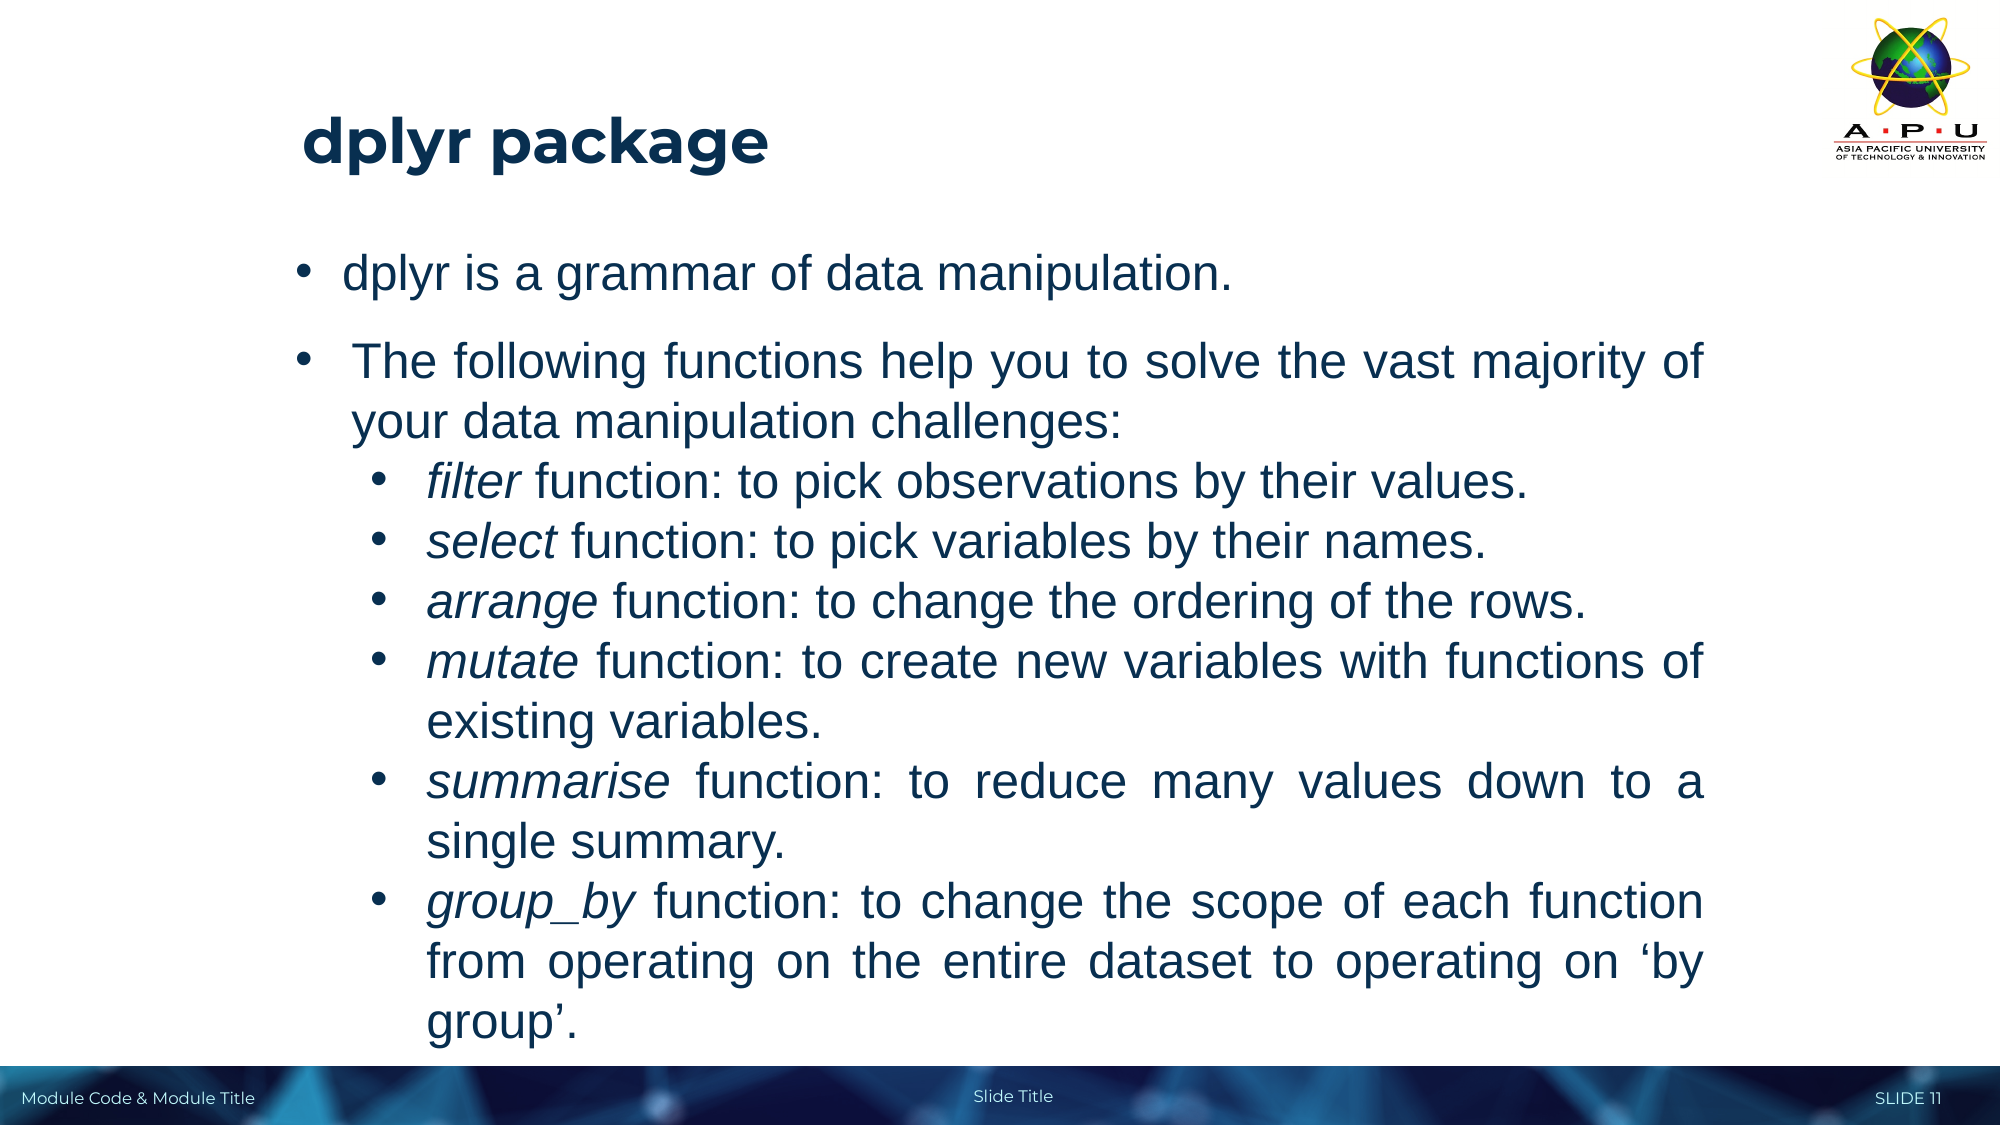

# dplyr package
dplyr is a grammar of data manipulation.
The following functions help you to solve the vast majority of your data manipulation challenges:
filter function: to pick observations by their values.
select function: to pick variables by their names.
arrange function: to change the ordering of the rows.
mutate function: to create new variables with functions of existing variables.
summarise function: to reduce many values down to a single summary.
group_by function: to change the scope of each function from operating on the entire dataset to operating on ‘by group’.